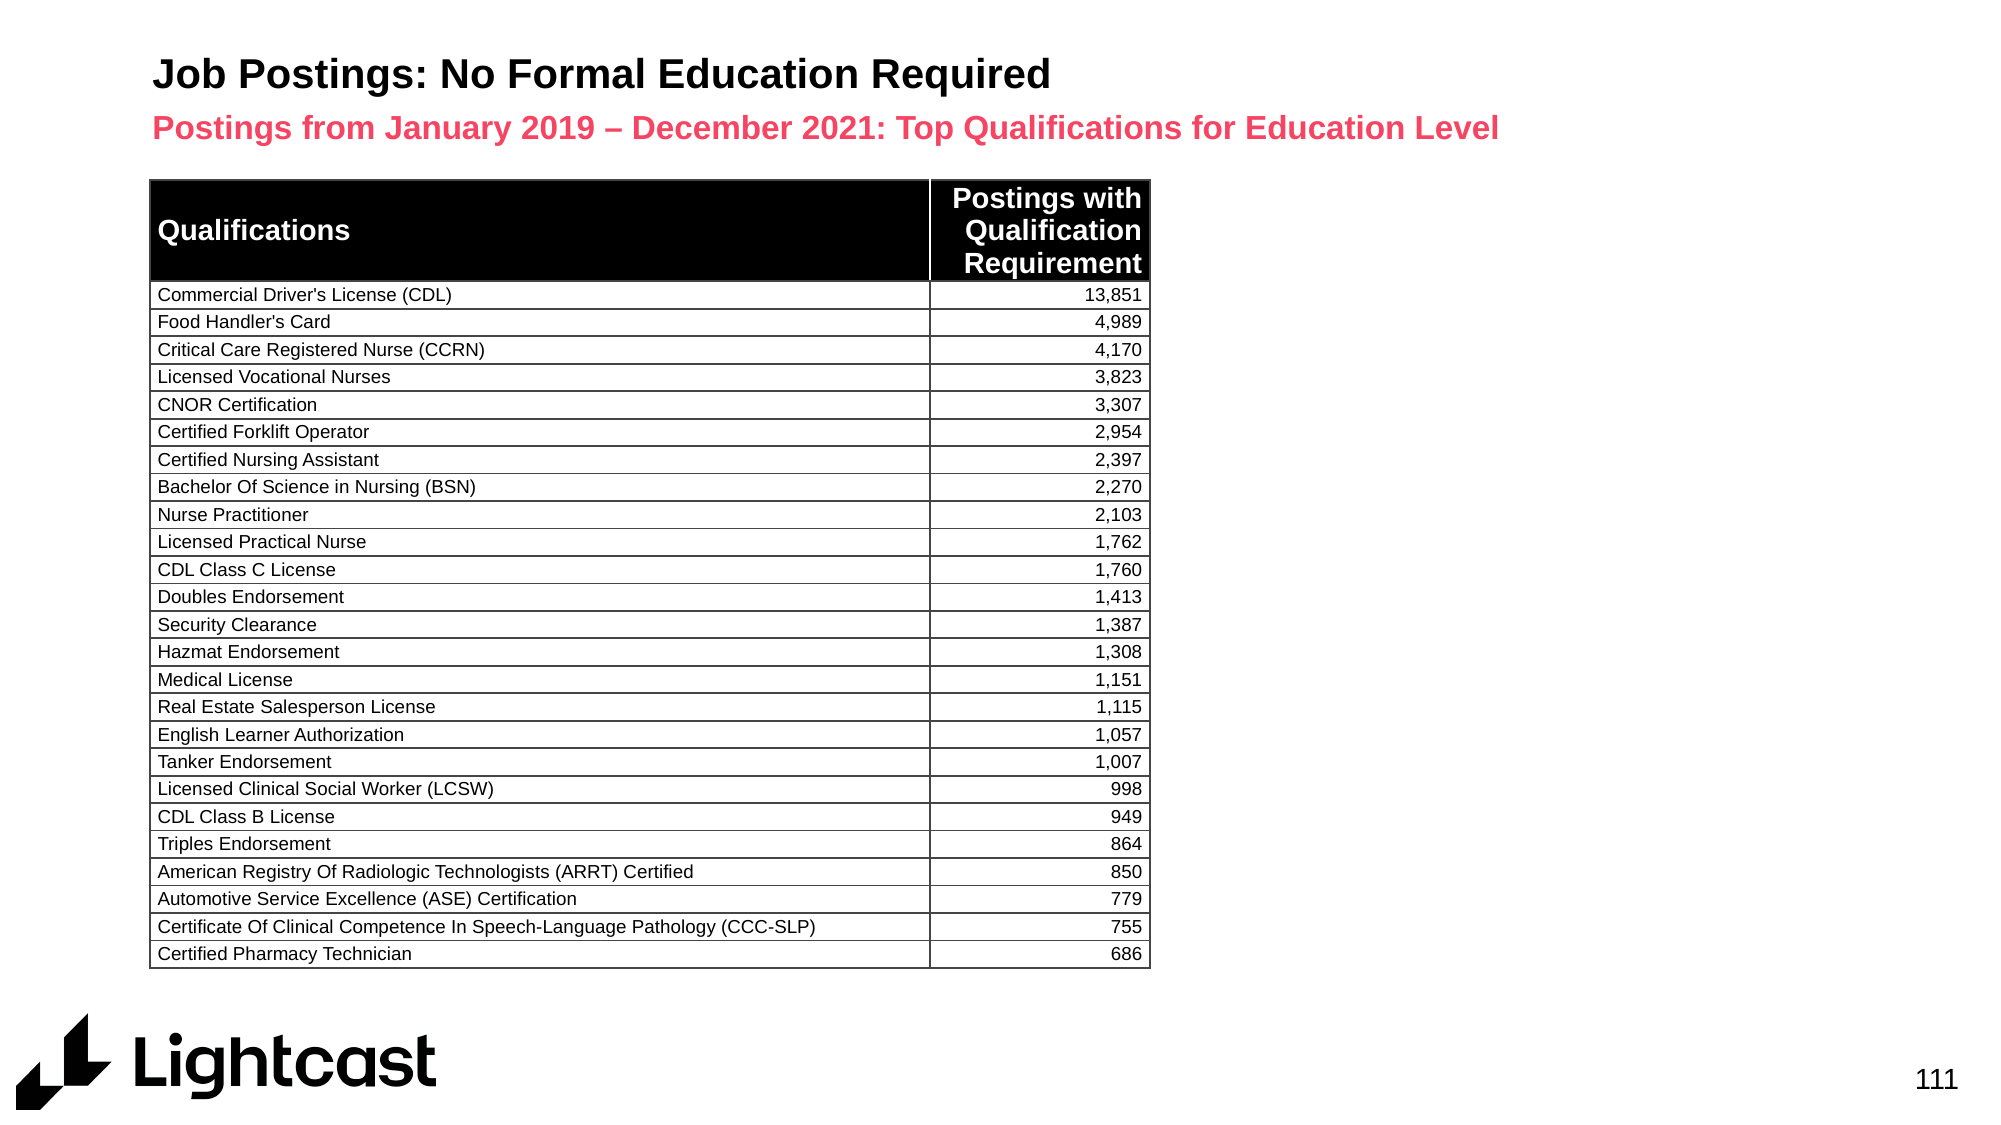

# Job Postings: No Formal Education Required
Postings from January 2019 – December 2021: Top Qualifications for Education Level

| Qualifications | Postings with Qualification Requirement |
| --- | --- |
| Commercial Driver's License (CDL) | 13,851 |
| Food Handler's Card | 4,989 |
| Critical Care Registered Nurse (CCRN) | 4,170 |
| Licensed Vocational Nurses | 3,823 |
| CNOR Certification | 3,307 |
| Certified Forklift Operator | 2,954 |
| Certified Nursing Assistant | 2,397 |
| Bachelor Of Science in Nursing (BSN) | 2,270 |
| Nurse Practitioner | 2,103 |
| Licensed Practical Nurse | 1,762 |
| CDL Class C License | 1,760 |
| Doubles Endorsement | 1,413 |
| Security Clearance | 1,387 |
| Hazmat Endorsement | 1,308 |
| Medical License | 1,151 |
| Real Estate Salesperson License | 1,115 |
| English Learner Authorization | 1,057 |
| Tanker Endorsement | 1,007 |
| Licensed Clinical Social Worker (LCSW) | 998 |
| CDL Class B License | 949 |
| Triples Endorsement | 864 |
| American Registry Of Radiologic Technologists (ARRT) Certified | 850 |
| Automotive Service Excellence (ASE) Certification | 779 |
| Certificate Of Clinical Competence In Speech-Language Pathology (CCC-SLP) | 755 |
| Certified Pharmacy Technician | 686 |